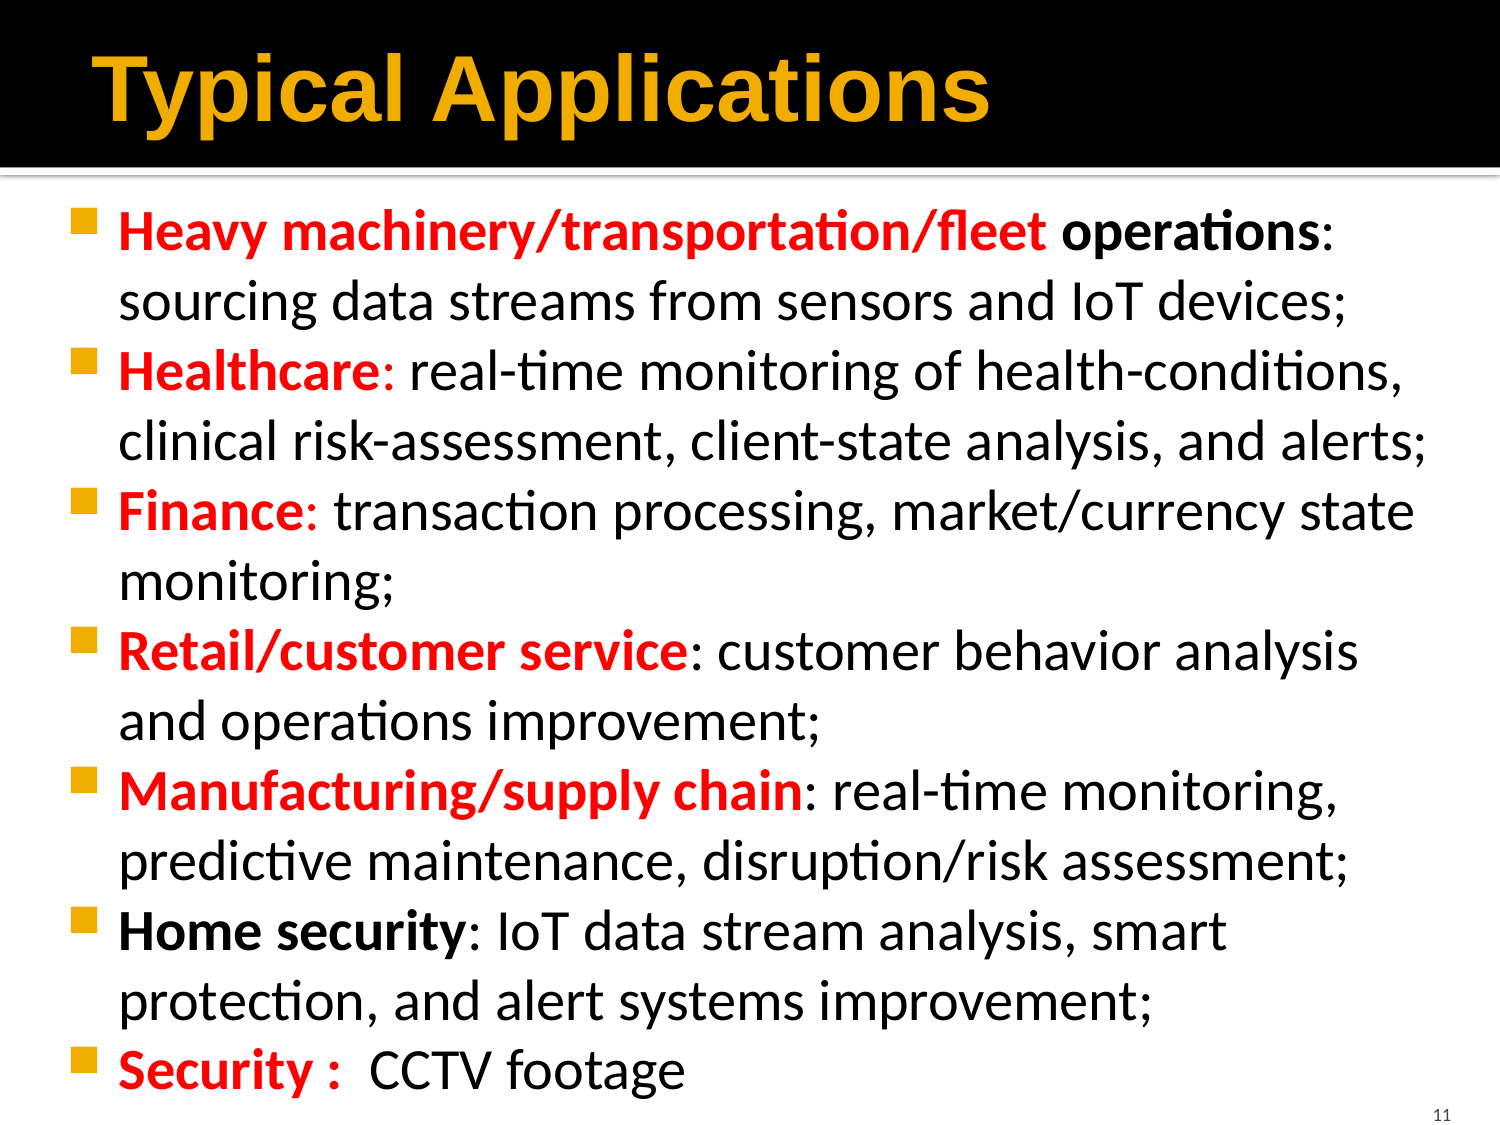

# Typical Applications
Heavy machinery/transportation/fleet operations: sourcing data streams from sensors and IoT devices;
Healthcare: real-time monitoring of health-conditions, clinical risk-assessment, client-state analysis, and alerts;
Finance: transaction processing, market/currency state monitoring;
Retail/customer service: customer behavior analysis and operations improvement;
Manufacturing/supply chain: real-time monitoring, predictive maintenance, disruption/risk assessment;
Home security: IoT data stream analysis, smart protection, and alert systems improvement;
Security :  CCTV footage
11